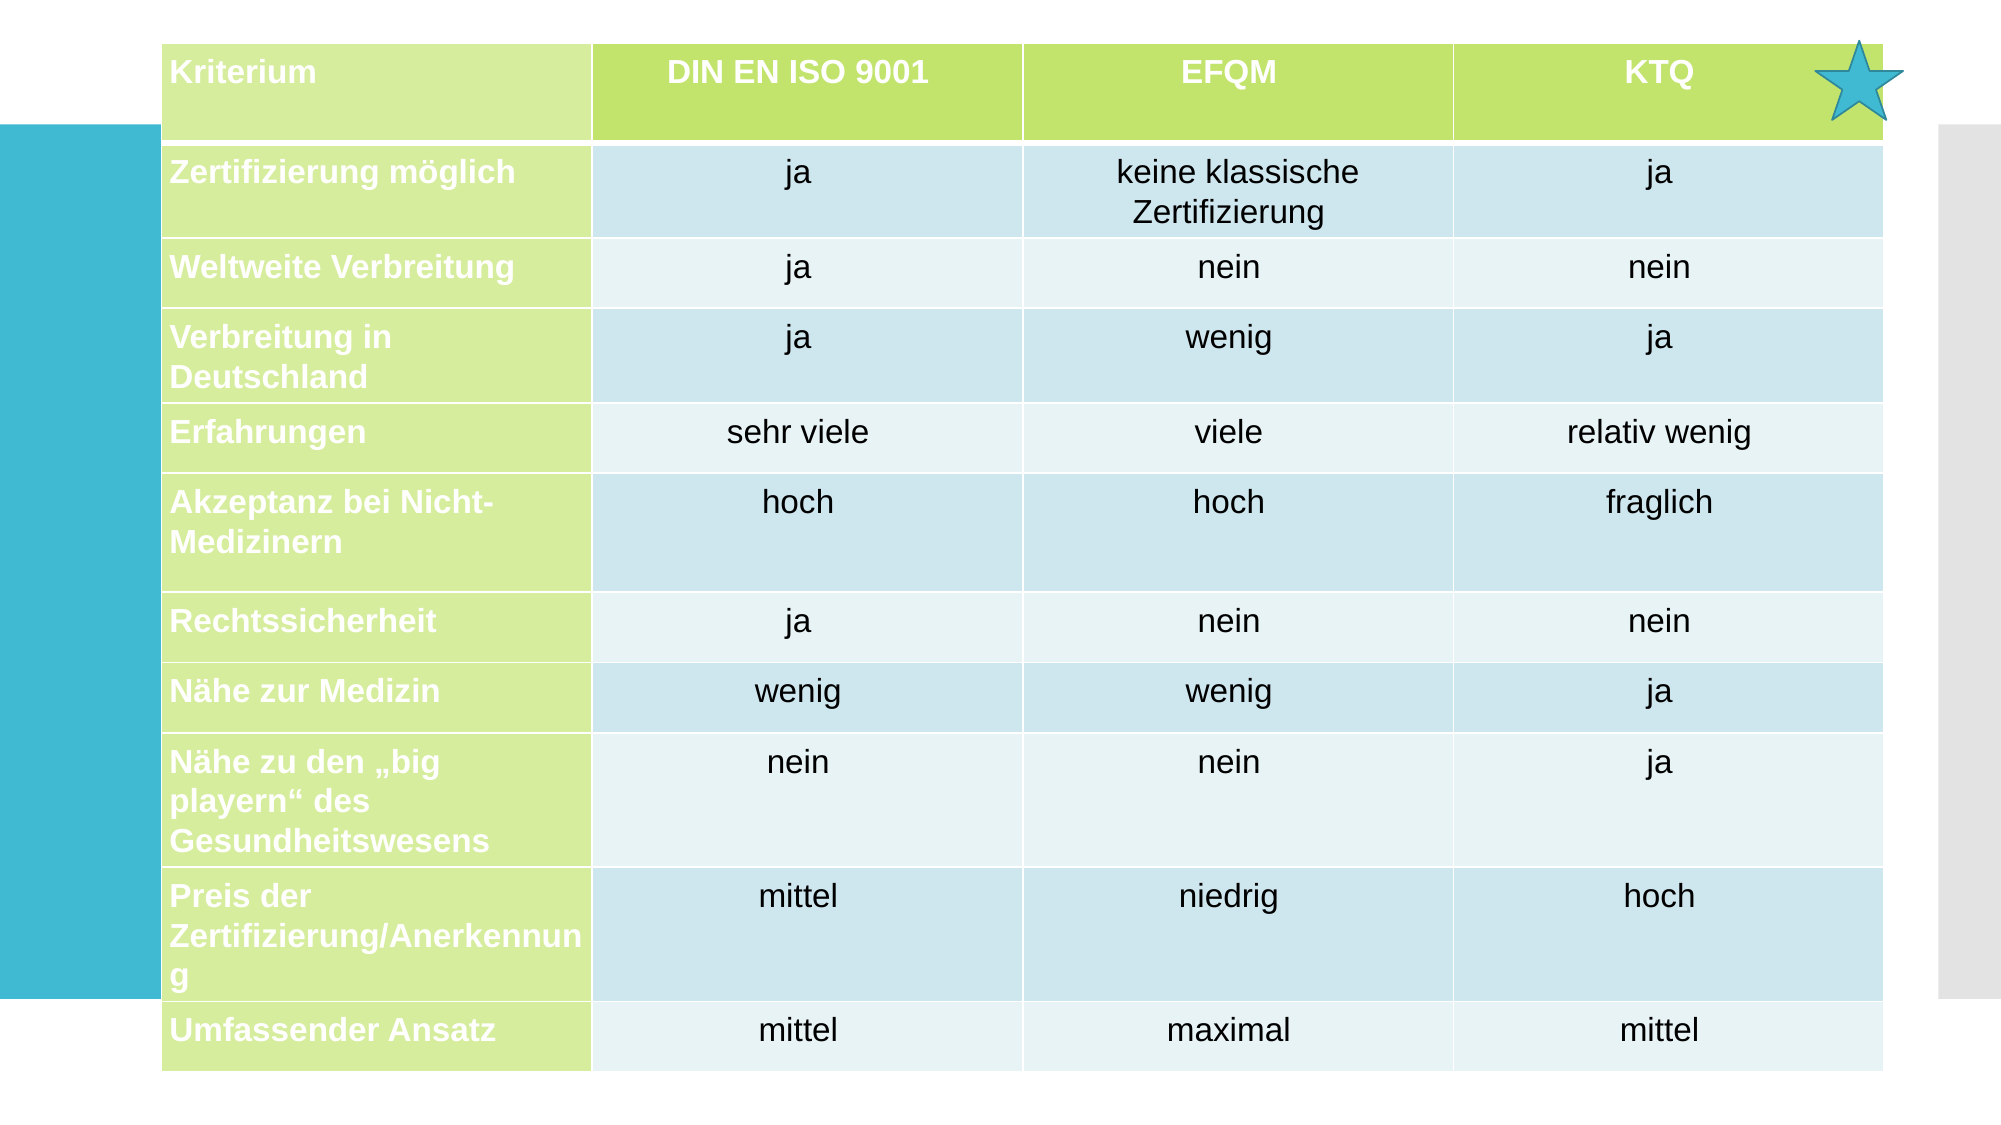

| Kriterium | DIN EN ISO 9001 | EFQM | KTQ |
| --- | --- | --- | --- |
| Zertifizierung möglich | ja | keine klassische Zertifizierung | ja |
| Weltweite Verbreitung | ja | nein | nein |
| Verbreitung in Deutschland | ja | wenig | ja |
| Erfahrungen | sehr viele | viele | relativ wenig |
| Akzeptanz bei Nicht-Medizinern | hoch | hoch | fraglich |
| Rechtssicherheit | ja | nein | nein |
| Nähe zur Medizin | wenig | wenig | ja |
| Nähe zu den „big playern“ des Gesundheitswesens | nein | nein | ja |
| Preis der Zertifizierung/Anerkennung | mittel | niedrig | hoch |
| Umfassender Ansatz | mittel | maximal | mittel |
#